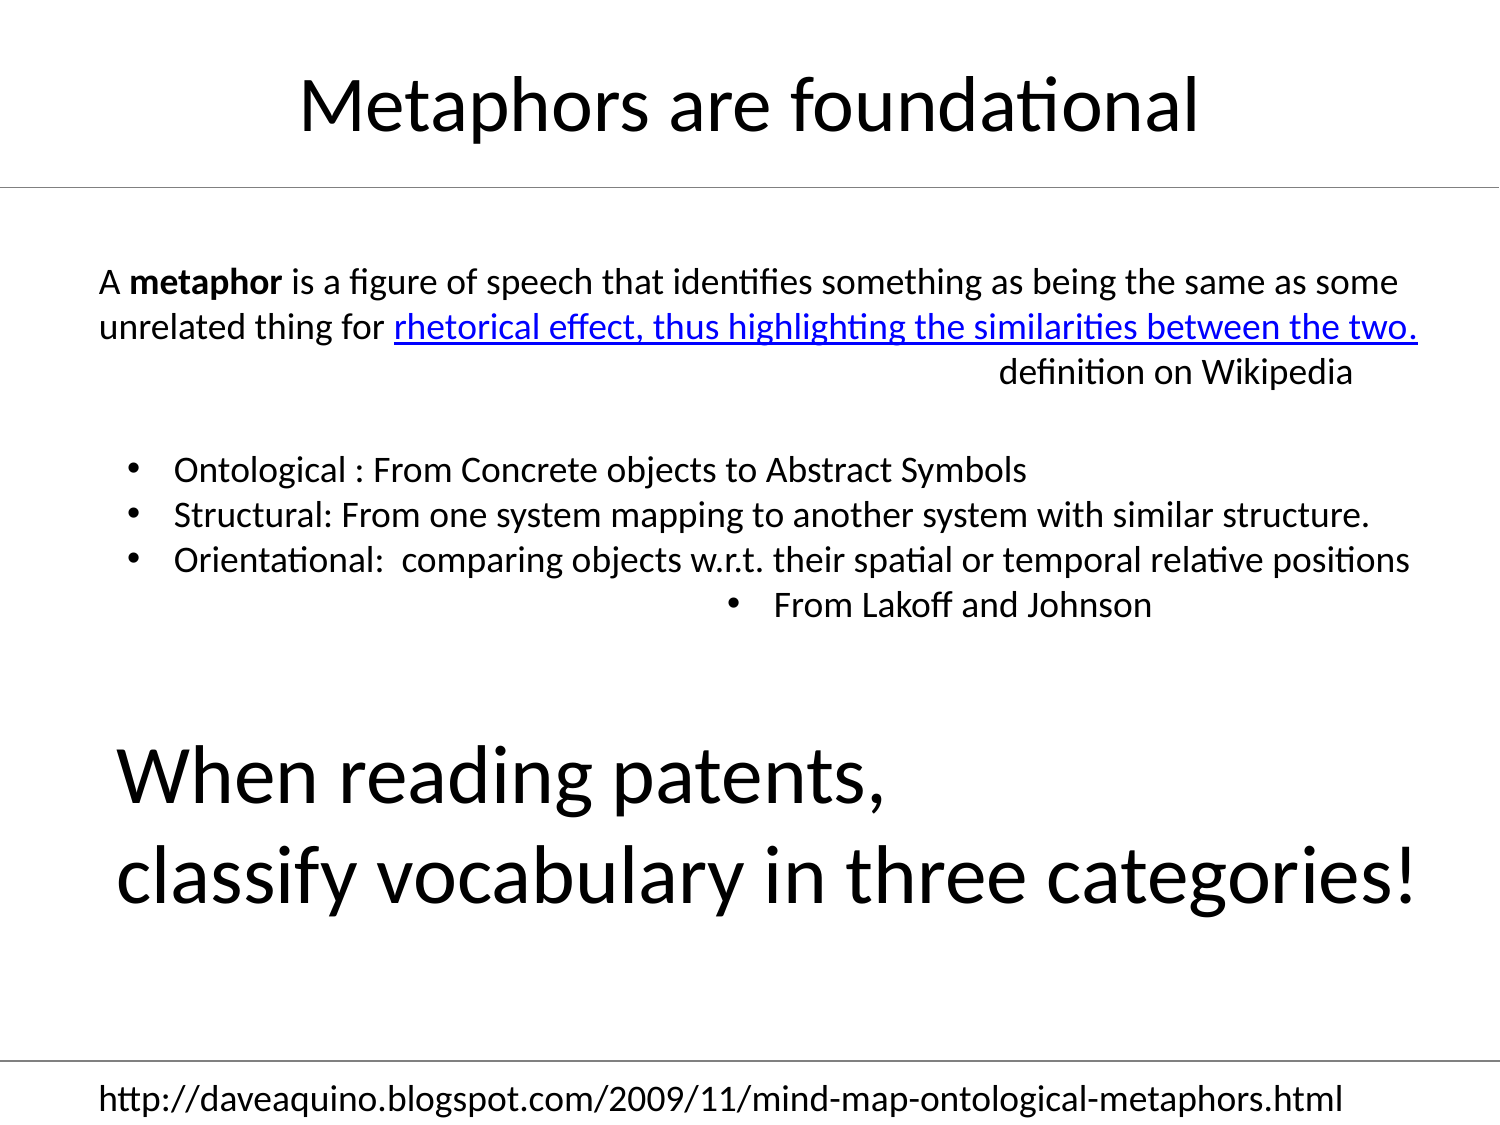

# Metaphors are foundational
A metaphor is a figure of speech that identifies something as being the same as some
unrelated thing for rhetorical effect, thus highlighting the similarities between the two.
						definition on Wikipedia

Ontological : From Concrete objects to Abstract Symbols
Structural: From one system mapping to another system with similar structure.
Orientational:  comparing objects w.r.t. their spatial or temporal relative positions
From Lakoff and Johnson
When reading patents,
classify vocabulary in three categories!
http://daveaquino.blogspot.com/2009/11/mind-map-ontological-metaphors.html